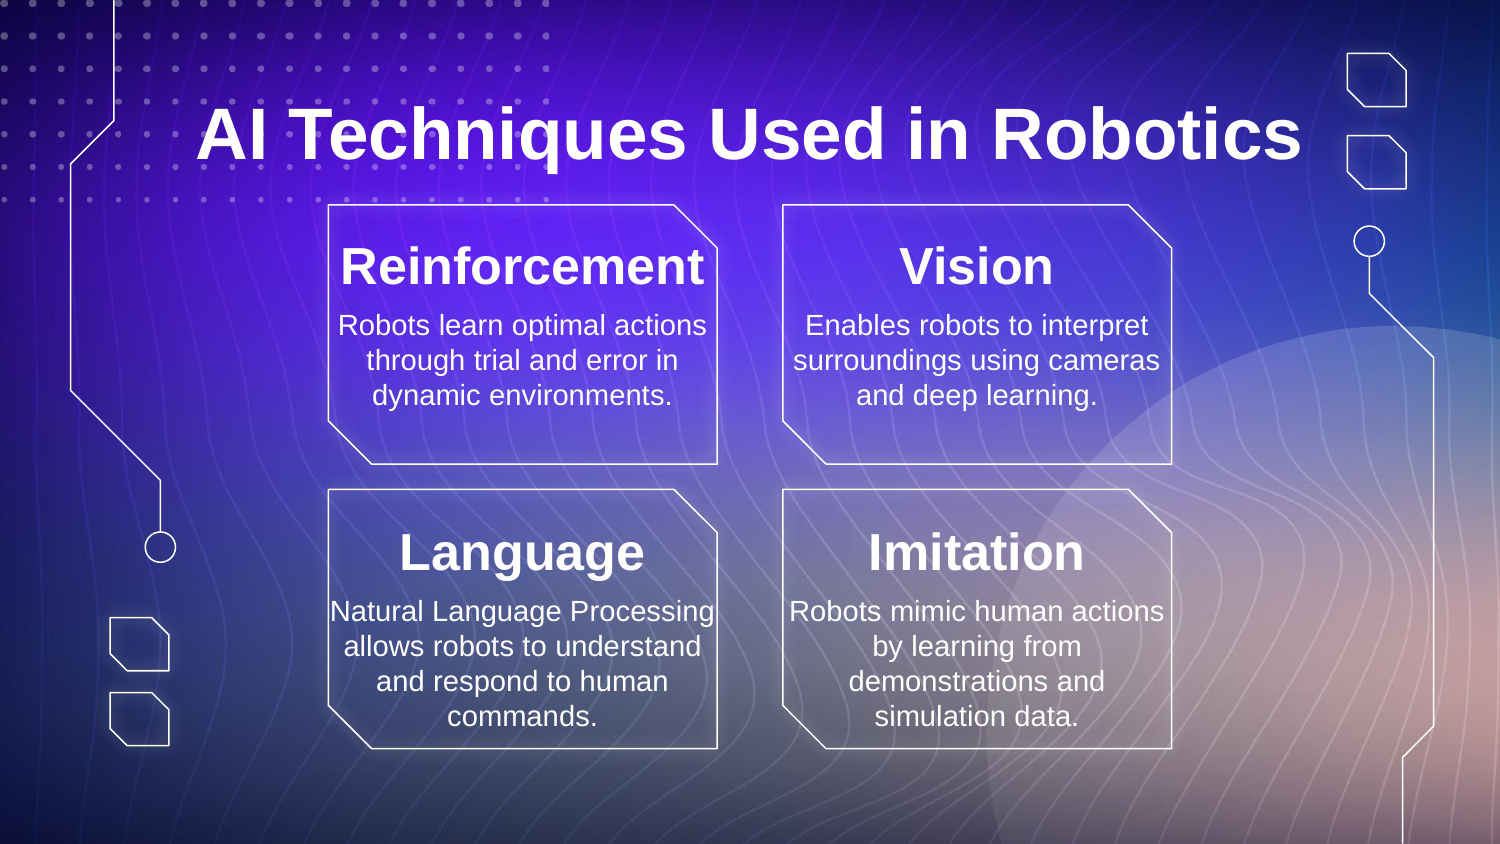

# AI Techniques Used in Robotics

Reinforcement
Vision
Robots learn optimal actions through trial and error in dynamic environments.
Enables robots to interpret surroundings using cameras and deep learning.

Language
Imitation
Natural Language Processing allows robots to understand and respond to human commands.
Robots mimic human actions by learning from demonstrations and simulation data.